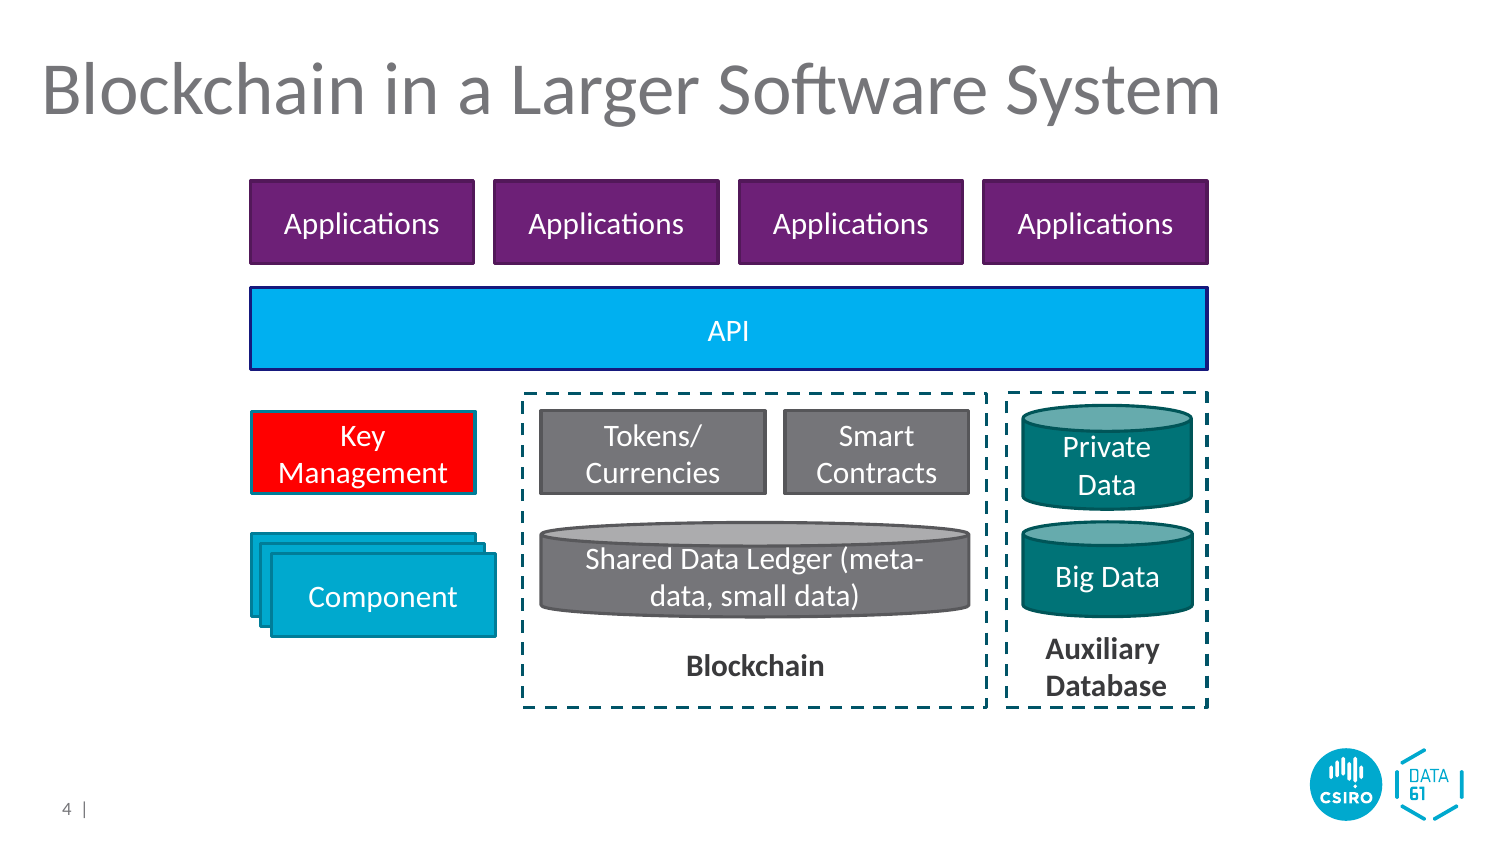

# Blockchain in a Larger Software System
Applications
Applications
Applications
Applications
API

Private Data
Tokens/Currencies
Smart Contracts
Key Management
Big Data
Shared Data Ledger (meta-data, small data)
Key Management
Key Management
Component
Auxiliary
Database
Blockchain
4  |